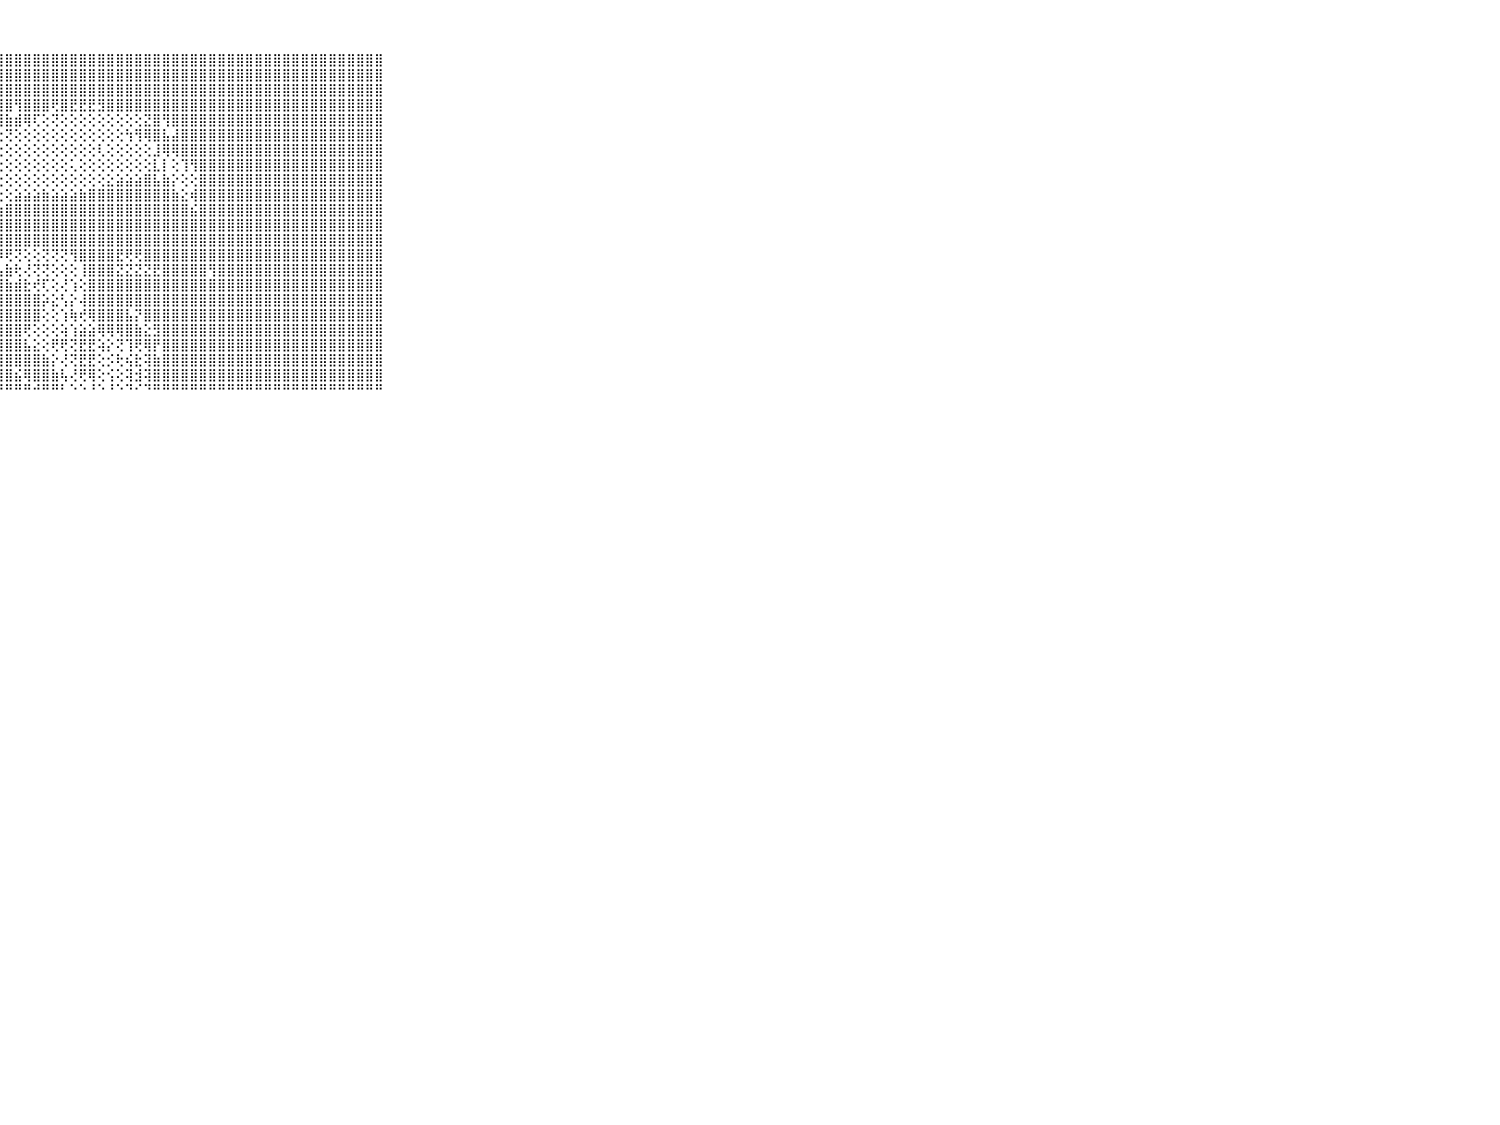

⠀⠀⠀⠀⠀⠀⠀⠀⠀⠀⠀⣿⣿⣿⣿⣿⣿⣿⣿⣿⣿⣿⣿⣿⣿⣿⣿⣿⣿⣿⣿⣿⣿⣿⣿⣿⣿⣿⣿⣿⣿⣿⣿⣿⣿⣿⣿⣿⣿⣿⣿⣿⣿⣿⣿⣿⣿⣿⣿⣿⣿⣿⣿⣿⣿⣿⣿⣿⣿⠀⠀⠀⠀⠀⠀⠀⠀⠀⠀⠀⠀
⠀⠀⠀⠀⠀⠀⠀⠀⠀⠀⠀⣿⣿⣿⣿⣿⣿⣿⣿⣿⣿⣿⣿⣿⣿⣿⣿⣿⣿⣿⣿⣿⣿⣿⣿⣿⣿⣿⣿⣿⣿⣿⣿⣿⣿⣿⣿⣿⣿⣿⣿⣿⣿⣿⣿⣿⣿⣿⣿⣿⣿⣿⣿⣿⣿⣿⣿⣿⣿⠀⠀⠀⠀⠀⠀⠀⠀⠀⠀⠀⠀
⠀⠀⠀⠀⠀⠀⠀⠀⠀⠀⠀⣿⣿⣿⣿⣿⣿⣿⣿⣿⣿⣿⣿⣿⣿⣿⣿⣿⣿⣿⣿⣿⣿⣿⣿⣿⣿⣿⣿⣿⣿⣿⣿⣿⣿⣿⣿⣿⣿⣿⣿⣿⣿⣿⣿⣿⣿⣿⣿⣿⣿⣿⣿⣿⣿⣿⣿⣿⣿⠀⠀⠀⠀⠀⠀⠀⠀⠀⠀⠀⠀
⠀⠀⠀⠀⠀⠀⠀⠀⠀⠀⠀⣿⣿⣿⣿⣿⣿⣿⣿⣿⣿⣿⣿⣿⣿⣿⣿⣿⣿⢻⣿⣿⣿⢟⣿⣟⣟⣟⣻⣿⣿⣿⣿⣿⣿⣿⣿⣿⣿⣿⣿⣿⣿⣿⣿⣿⣿⣿⣿⣿⣿⣿⣿⣿⣿⣿⣿⣿⣿⠀⠀⠀⠀⠀⠀⠀⠀⠀⠀⠀⠀
⠀⠀⠀⠀⠀⠀⠀⠀⠀⠀⠀⣿⣿⣿⣿⣿⣿⣿⣿⣿⣿⣿⣿⣿⣿⣿⣿⣿⣷⣾⢿⢏⢕⢝⢕⢕⢕⢕⢕⢕⢕⢕⢕⣝⣿⢻⣿⣿⣿⣿⣿⣿⣿⣿⣿⣿⣿⣿⣿⣿⣿⣿⣿⣿⣿⣿⣿⣿⣿⠀⠀⠀⠀⠀⠀⠀⠀⠀⠀⠀⠀
⠀⠀⠀⠀⠀⠀⠀⠀⠀⠀⠀⣿⣿⣿⣿⣿⣿⣿⣿⣿⣿⣿⣿⣿⣿⡿⢟⢕⢝⢕⢕⢕⢕⢕⢕⢕⢕⢕⢕⢕⢕⢳⢻⢿⣿⣧⣼⣿⣿⣿⣿⣿⣿⣿⣿⣿⣿⣿⣿⣿⣿⣿⣿⣿⣿⣿⣿⣿⣿⠀⠀⠀⠀⠀⠀⠀⠀⠀⠀⠀⠀
⠀⠀⠀⠀⠀⠀⠀⠀⠀⠀⠀⣿⣿⣿⣿⣿⣿⣿⣿⣿⣿⣿⣿⣿⣿⣷⢕⢕⢕⢕⢕⢕⢕⢕⢕⢕⢕⢕⢇⢕⢕⢕⢕⢕⣸⢿⢿⣿⣿⣿⣿⣿⣿⣿⣿⣿⣿⣿⣿⣿⣿⣿⣿⣿⣿⣿⣿⣿⣿⠀⠀⠀⠀⠀⠀⠀⠀⠀⠀⠀⠀
⠀⠀⠀⠀⠀⠀⠀⠀⠀⠀⠀⣿⣿⣿⣿⣿⣿⣿⣿⣿⣿⣿⣿⢿⡏⢕⢕⢕⢕⢕⢕⢕⢕⢕⢕⢅⢕⢕⢕⢕⢕⢕⢕⢕⣇⡇⢕⢹⢻⣿⣿⣿⣿⣿⣿⣿⣿⣿⣿⣿⣿⣿⣿⣿⣿⣿⣿⣿⣿⠀⠀⠀⠀⠀⠀⠀⠀⠀⠀⠀⠀
⠀⠀⠀⠀⠀⠀⠀⠀⠀⠀⠀⣿⣿⣿⣿⣿⣿⣿⣿⣿⣿⣿⣿⢇⢕⢕⢕⢕⢕⢕⢕⢕⢕⢕⢕⢕⢕⢕⢕⣕⣵⣵⣵⣿⣧⣷⡕⢕⢕⣿⣿⣿⣿⣿⣿⣿⣿⣿⣿⣿⣿⣿⣿⣿⣿⣿⣿⣿⣿⠀⠀⠀⠀⠀⠀⠀⠀⠀⠀⠀⠀
⠀⠀⠀⠀⠀⠀⠀⠀⠀⠀⠀⣿⣿⣿⣿⣿⣿⣿⣿⣿⣿⣿⣿⢟⢇⢕⢕⢕⢕⣵⣵⣵⣷⣵⣵⣵⣷⣿⣿⣿⣿⣿⣿⣿⣿⣿⣷⣕⢾⣿⣿⣿⣿⣿⣿⣿⣿⣿⣿⣿⣿⣿⣿⣿⣿⣿⣿⣿⣿⠀⠀⠀⠀⠀⠀⠀⠀⠀⠀⠀⠀
⠀⠀⠀⠀⠀⠀⠀⠀⠀⠀⠀⣿⣿⣿⣿⣿⣿⣿⣿⣿⣿⣿⣿⢕⢕⢕⢱⣷⣿⣿⣿⣿⣿⣿⣿⣿⣿⣿⣿⣿⣿⣿⣿⣿⣿⣿⣿⣿⣮⣿⣿⣿⣿⣿⣿⣿⣿⣿⣿⣿⣿⣿⣿⣿⣿⣿⣿⣿⣿⠀⠀⠀⠀⠀⠀⠀⠀⠀⠀⠀⠀
⠀⠀⠀⠀⠀⠀⠀⠀⠀⠀⠀⣿⣿⣿⣿⣿⣿⣿⣿⣿⣿⣿⣿⢕⢕⢕⣾⣿⣿⣿⣿⣿⣿⣿⣿⣿⣿⣿⣿⣿⣿⣿⣿⣿⣿⣿⣿⣿⣿⣿⣿⣿⣿⣿⣿⣿⣿⣿⣿⣿⣿⣿⣿⣿⣿⣿⣿⣿⣿⠀⠀⠀⠀⠀⠀⠀⠀⠀⠀⠀⠀
⠀⠀⠀⠀⠀⠀⠀⠀⠀⠀⠀⣿⣿⣿⣿⣿⣿⣿⣿⣿⣿⣿⣿⡇⢕⢕⣼⣿⣿⣿⣿⣿⣿⣿⣿⣿⣿⣿⣿⣿⣿⣿⣿⣿⣿⣿⣿⣿⣿⣿⣿⣿⣿⣿⣿⣿⣿⣿⣿⣿⣿⣿⣿⣿⣿⣿⣿⣿⣿⠀⠀⠀⠀⠀⠀⠀⠀⠀⠀⠀⠀
⠀⠀⠀⠀⠀⠀⠀⠀⠀⠀⠀⣿⣿⣿⣿⣿⣿⣿⣿⣿⣿⣿⣿⡕⢕⢕⣿⡿⢟⢝⢕⢕⢝⢝⢝⢻⣿⣿⣿⣿⣟⢟⢟⣿⣿⣿⣿⣿⣿⣿⣿⣿⣿⣿⣿⣿⣿⣿⣿⣿⣿⣿⣿⣿⣿⣿⣿⣿⣿⠀⠀⠀⠀⠀⠀⠀⠀⠀⠀⠀⠀
⠀⠀⠀⠀⠀⠀⠀⠀⠀⠀⠀⣿⣿⣿⣿⣿⣿⣿⣿⣿⣿⣿⣿⡇⢕⢕⣿⣧⣷⢗⢜⢝⢝⢕⢕⢕⢸⣿⣿⣿⣝⣝⣝⣝⣟⣿⣿⣿⣿⣿⢻⣿⣿⣿⣿⣿⣿⣿⣿⣿⣿⣿⣿⣿⣿⣿⣿⣿⣿⠀⠀⠀⠀⠀⠀⠀⠀⠀⠀⠀⠀
⠀⠀⠀⠀⠀⠀⠀⠀⠀⠀⠀⣿⣿⣿⣿⣿⣿⣿⣿⣿⣿⣿⣯⣟⢕⢕⣿⣿⣷⣾⣗⢞⢏⢕⢜⢱⢕⣿⣿⣿⣿⣿⣿⣿⣿⣿⣿⣿⣿⣿⣿⣿⣿⣿⣿⣿⣿⣿⣿⣿⣿⣿⣿⣿⣿⣿⣿⣿⣿⠀⠀⠀⠀⠀⠀⠀⠀⠀⠀⠀⠀
⠀⠀⠀⠀⠀⠀⠀⠀⠀⠀⠀⣿⣿⣿⣿⣿⣿⣿⣿⣿⣿⣿⣿⣿⢕⣾⣿⣿⣿⣿⣿⣿⡵⣕⢣⡕⢼⣿⣿⣿⣿⣿⣿⣿⣿⣿⣿⣿⣿⣿⣿⣿⣿⣿⣿⣿⣿⣿⣿⣿⣿⣿⣿⣿⣿⣿⣿⣿⣿⠀⠀⠀⠀⠀⠀⠀⠀⠀⠀⠀⠀
⠀⠀⠀⠀⠀⠀⠀⠀⠀⠀⠀⣿⣿⣿⣿⣿⣿⣿⣿⣿⣿⣿⣿⣿⣧⢝⣿⣿⣿⣿⣿⣿⢕⢕⢱⢷⢞⢿⣿⣿⣿⣧⡝⣿⣿⣿⣿⣿⣿⣿⣿⣿⣿⣿⣿⣿⣿⣿⣿⣿⣿⣿⣿⣿⣿⣿⣿⣿⣿⠀⠀⠀⠀⠀⠀⠀⠀⠀⠀⠀⠀
⠀⠀⠀⠀⠀⠀⠀⠀⠀⠀⠀⣿⣿⣿⣿⣿⣿⣿⣿⣿⣿⣿⣿⣿⣿⣗⣹⣿⣿⣿⢟⢕⢕⢕⢵⢱⣵⣵⢿⢿⢿⣿⣷⣕⣻⣿⣿⣿⣿⣿⣿⣿⣿⣿⣿⣿⣿⣿⣿⣿⣿⣿⣿⣿⣿⣿⣿⣿⣿⠀⠀⠀⠀⠀⠀⠀⠀⠀⠀⠀⠀
⠀⠀⠀⠀⠀⠀⠀⠀⠀⠀⠀⣿⣿⣿⣿⣿⣿⣿⣿⣿⣿⣿⣿⣿⣿⣿⣿⣿⣿⣿⣧⣕⢕⢟⢟⢝⣟⣟⢵⡕⢝⢹⢟⢿⡟⣿⣿⣿⣿⣿⣿⣿⣿⣿⣿⣿⣿⣿⣿⣿⣿⣿⣿⣿⣿⣿⣿⣿⣿⠀⠀⠀⠀⠀⠀⠀⠀⠀⠀⠀⠀
⠀⠀⠀⠀⠀⠀⠀⠀⠀⠀⠀⣿⣿⣿⣿⣿⣿⣿⣿⣿⣿⣿⣿⣿⣿⣿⣿⣿⣿⣿⣿⣿⣷⡕⢜⢝⣟⣟⢕⡪⢗⢮⣗⢽⣷⣿⣿⣿⣿⣿⣿⣿⣿⣿⣿⣿⣿⣿⣿⣿⣿⣿⣿⣿⣿⣿⣿⣿⣿⠀⠀⠀⠀⠀⠀⠀⠀⠀⠀⠀⠀
⠀⠀⠀⠀⠀⠀⠀⠀⠀⠀⠀⣿⣿⣿⣿⣿⣿⣿⣿⣿⣿⣿⣿⣿⣿⣿⣿⣿⣿⣮⢿⣿⣿⣷⢧⢜⢟⢿⢕⢪⢕⢽⣺⢽⣿⣿⣿⣿⣿⣿⣿⣿⣿⣿⣿⣿⣿⣿⣿⣿⣿⣿⣿⣿⣿⣿⣿⣿⣿⠀⠀⠀⠀⠀⠀⠀⠀⠀⠀⠀⠀
⠀⠀⠀⠀⠀⠀⠀⠀⠀⠀⠀⠛⠛⠛⠛⠛⠛⠛⠛⠛⠛⠛⠛⠛⠛⠛⠛⠛⠛⠛⠛⠚⠛⠛⠃⠑⠑⠘⠑⠘⠑⠙⠊⠙⠛⠛⠛⠛⠛⠛⠛⠛⠛⠛⠛⠛⠛⠛⠛⠛⠛⠛⠛⠛⠛⠛⠛⠛⠛⠀⠀⠀⠀⠀⠀⠀⠀⠀⠀⠀⠀